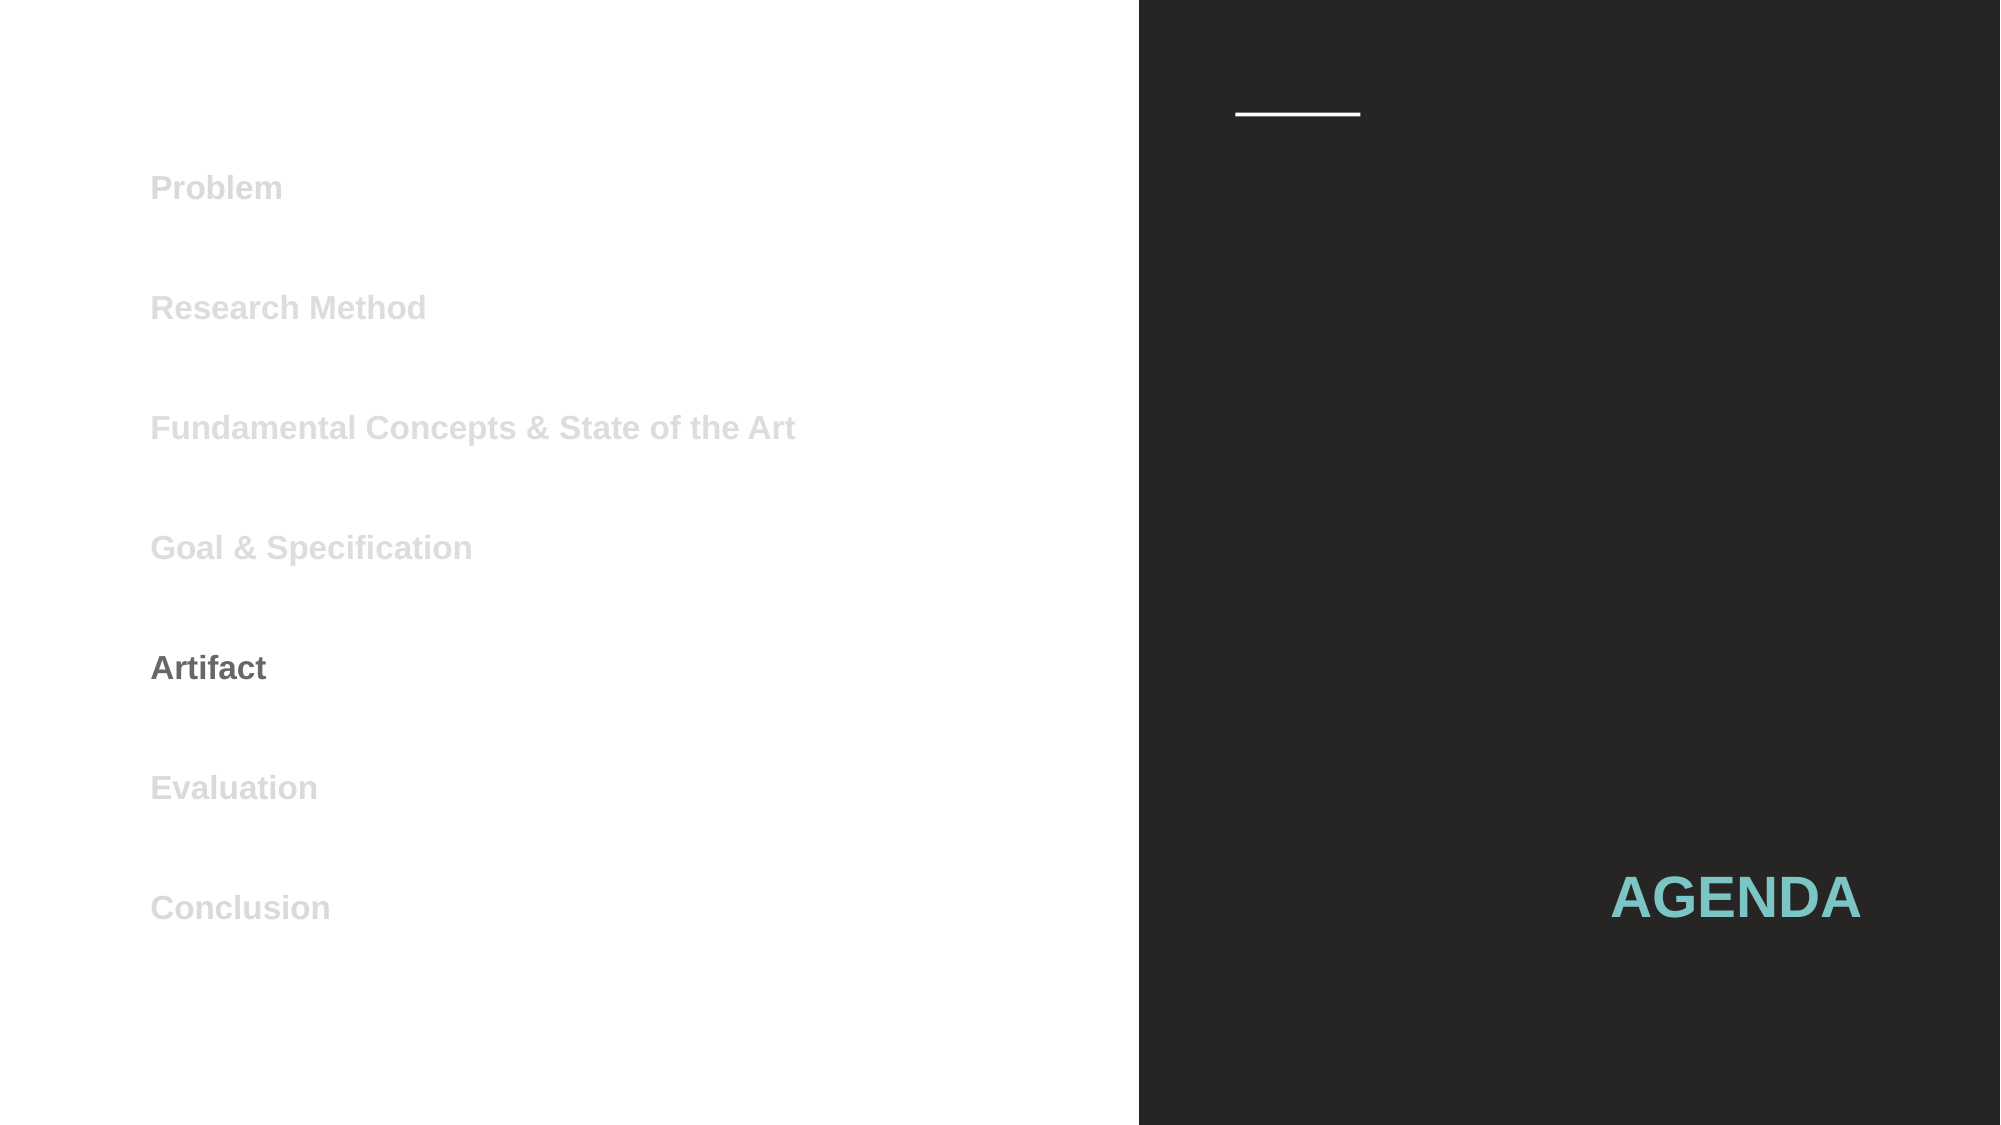

Problem

Research Method

Fundamental Concepts & State of the Art

Goal & Specification

Artifact

Evaluation

Conclusion
AGENDA
19